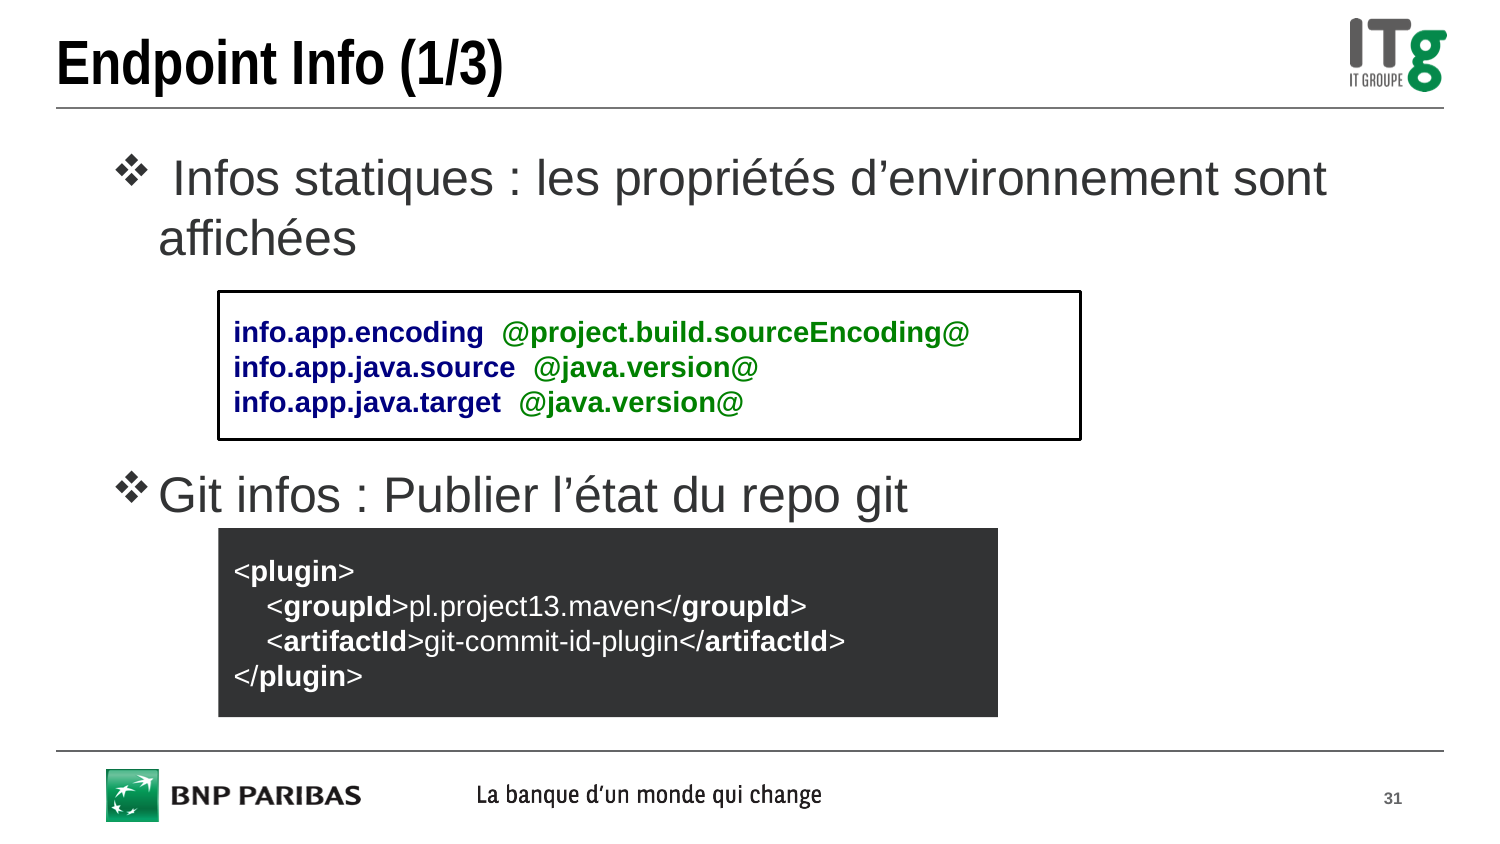

# Endpoint Info (1/3)
 Infos statiques : les propriétés d’environnement sont affichées

Git infos : Publier l’état du repo git

info.app.encoding=@project.build.sourceEncoding@
info.app.java.source=@java.version@
info.app.java.target=@java.version@
<plugin>
    <groupId>pl.project13.maven</groupId>
    <artifactId>git-commit-id-plugin</artifactId>
</plugin>
31